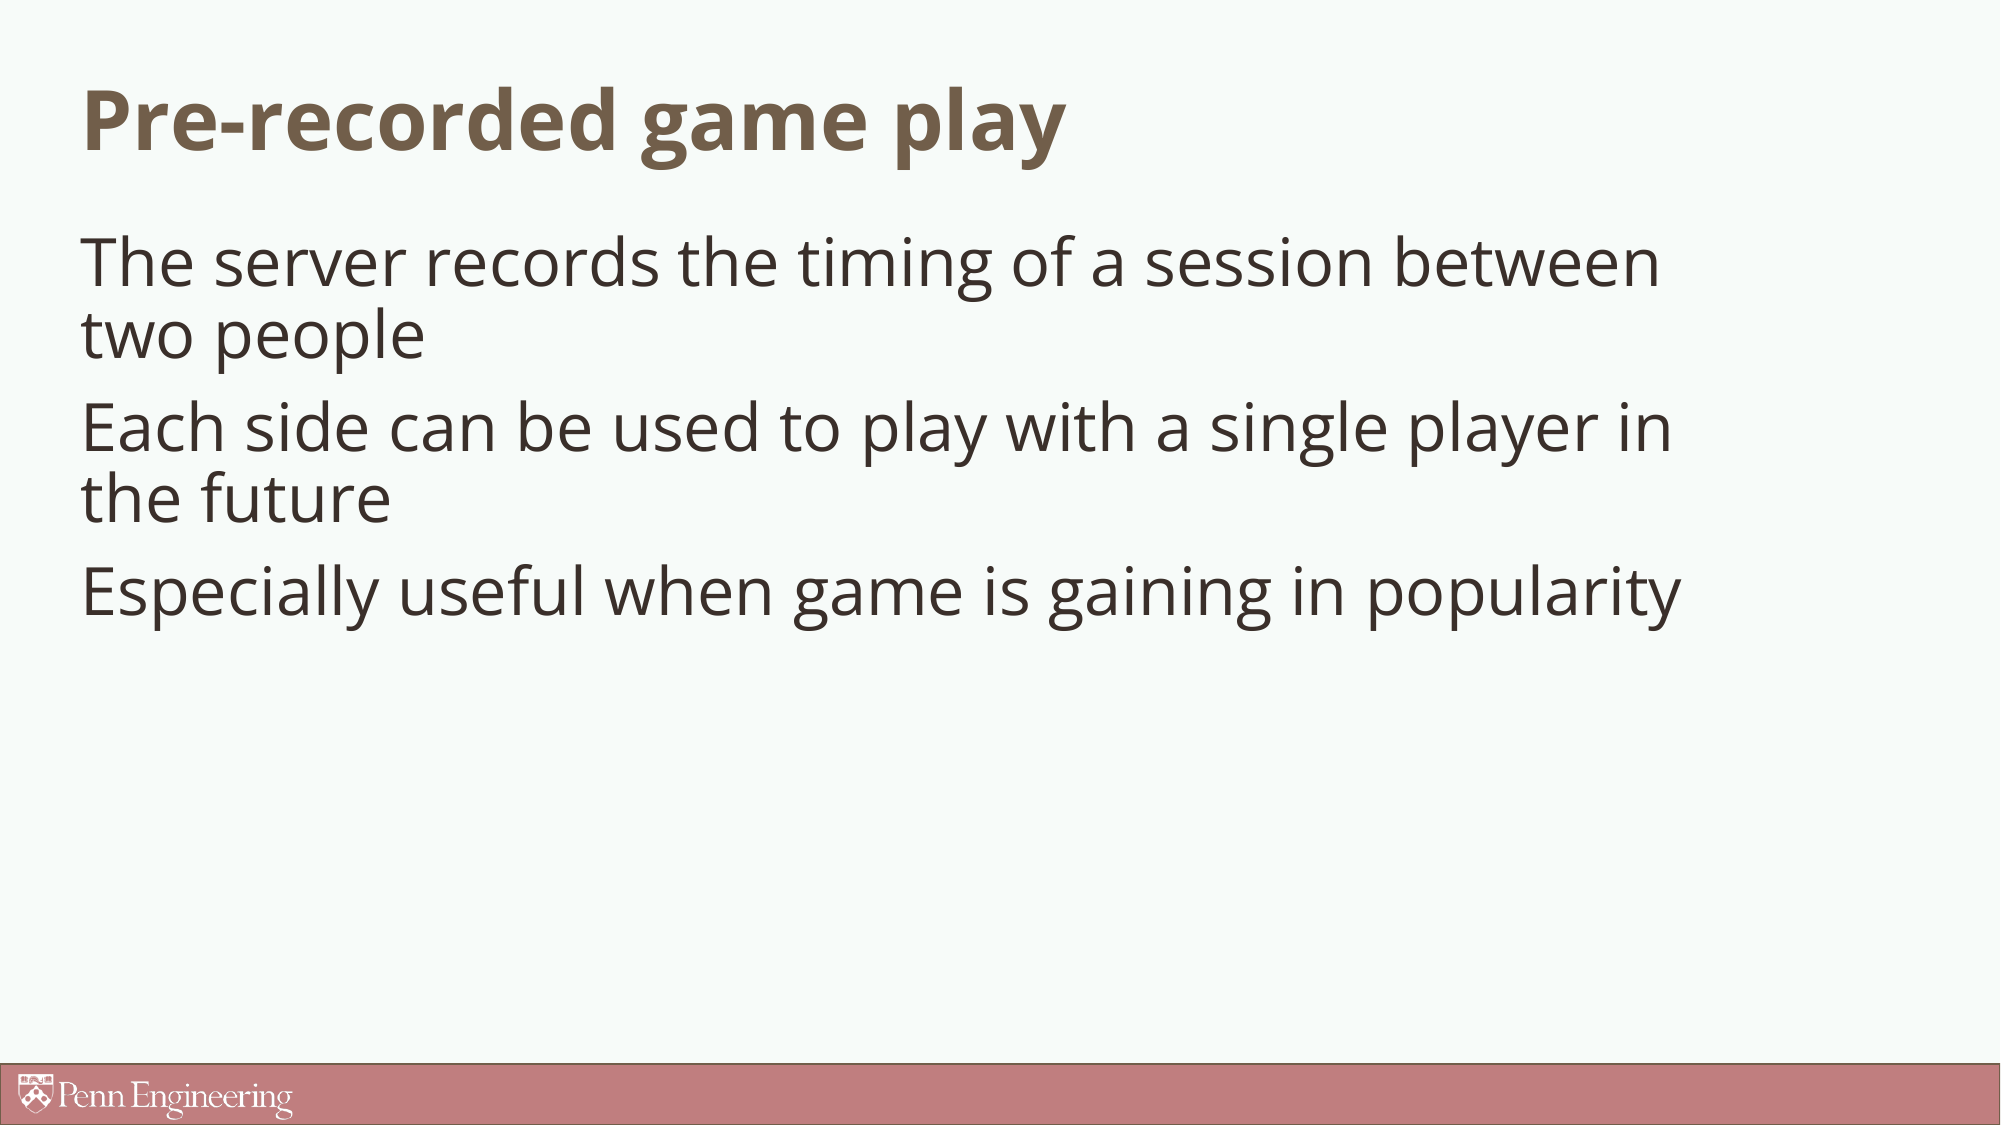

# Pre-recorded game play
The server records the timing of a session between two people
Each side can be used to play with a single player in the future
Especially useful when game is gaining in popularity